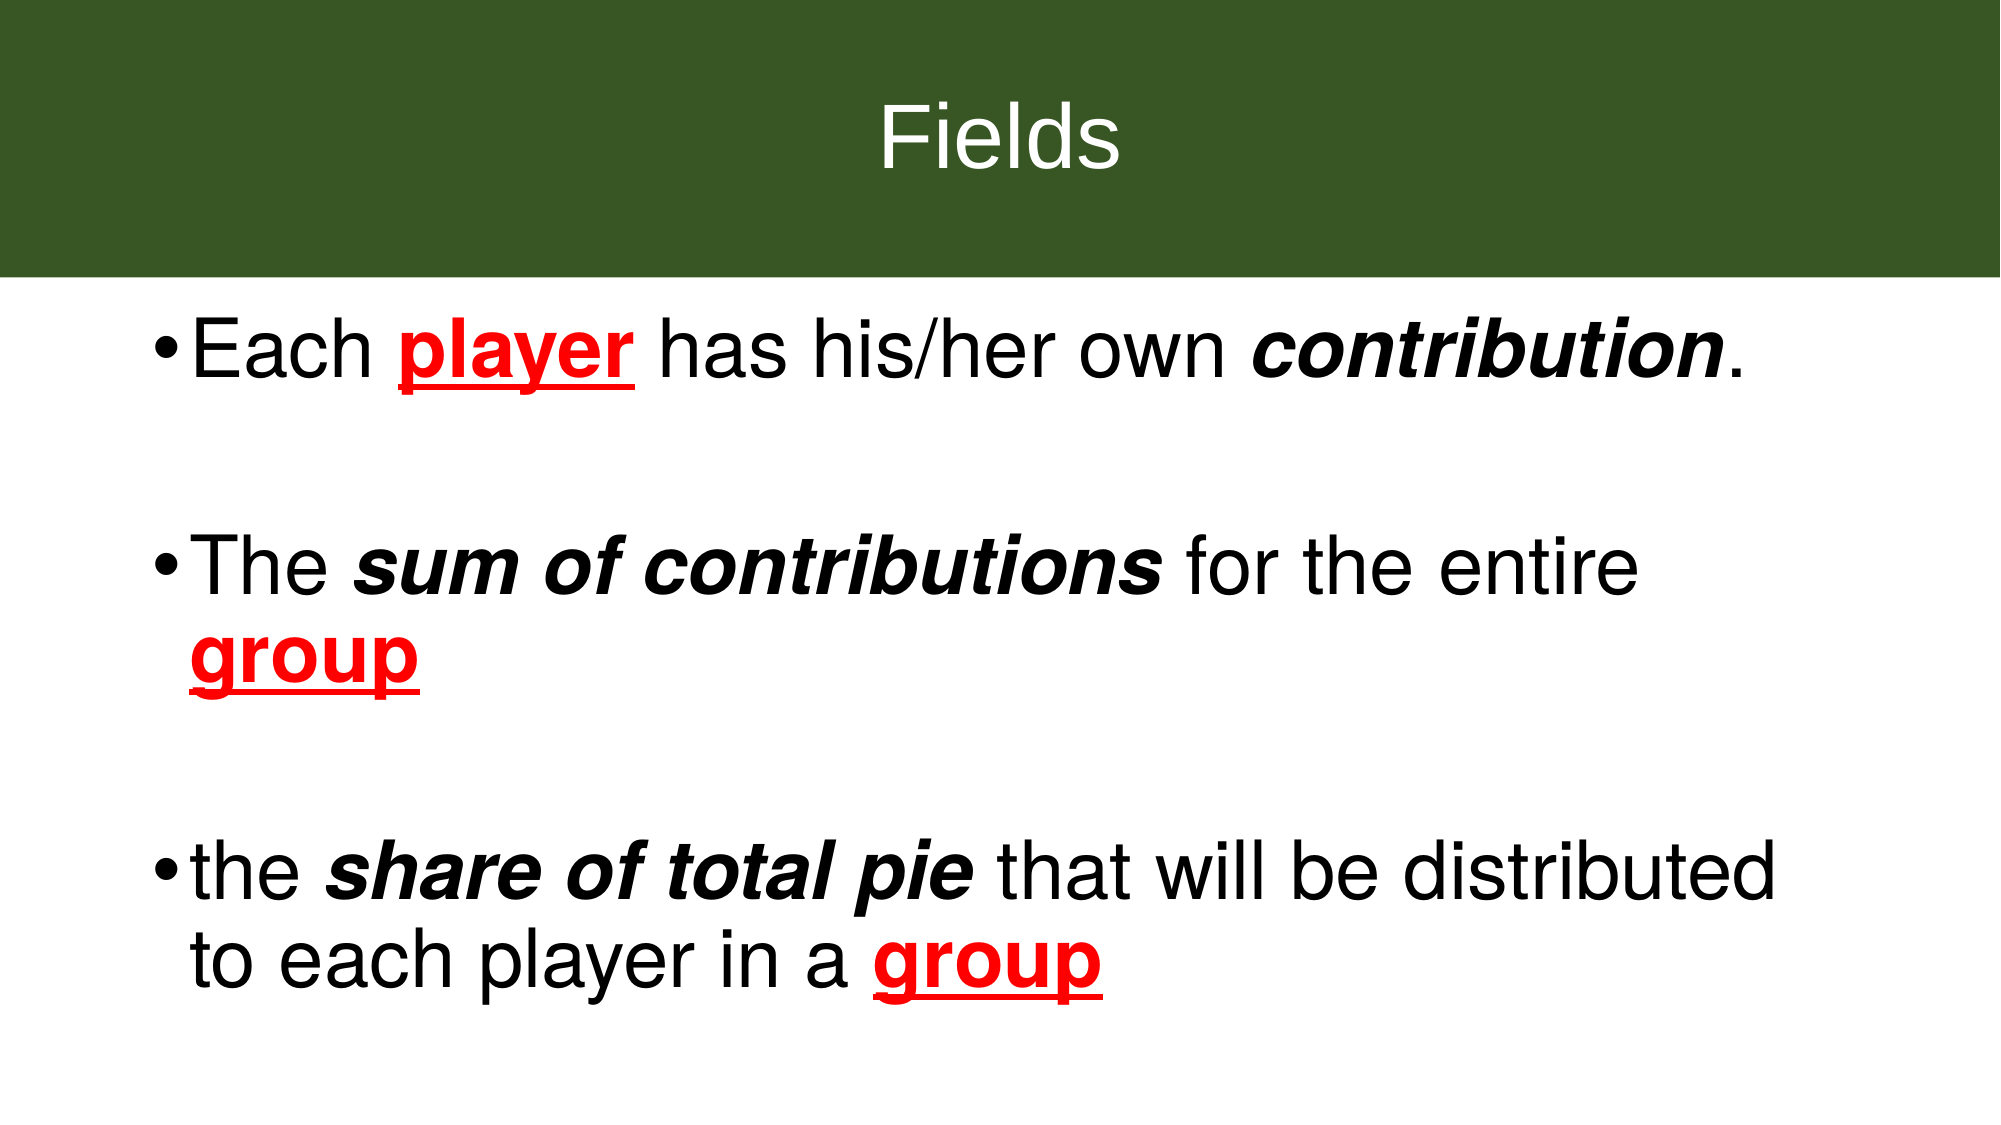

# Fields
Each player has his/her own contribution.

The sum of contributions for the entire group

the share of total pie that will be distributed to each player in a group